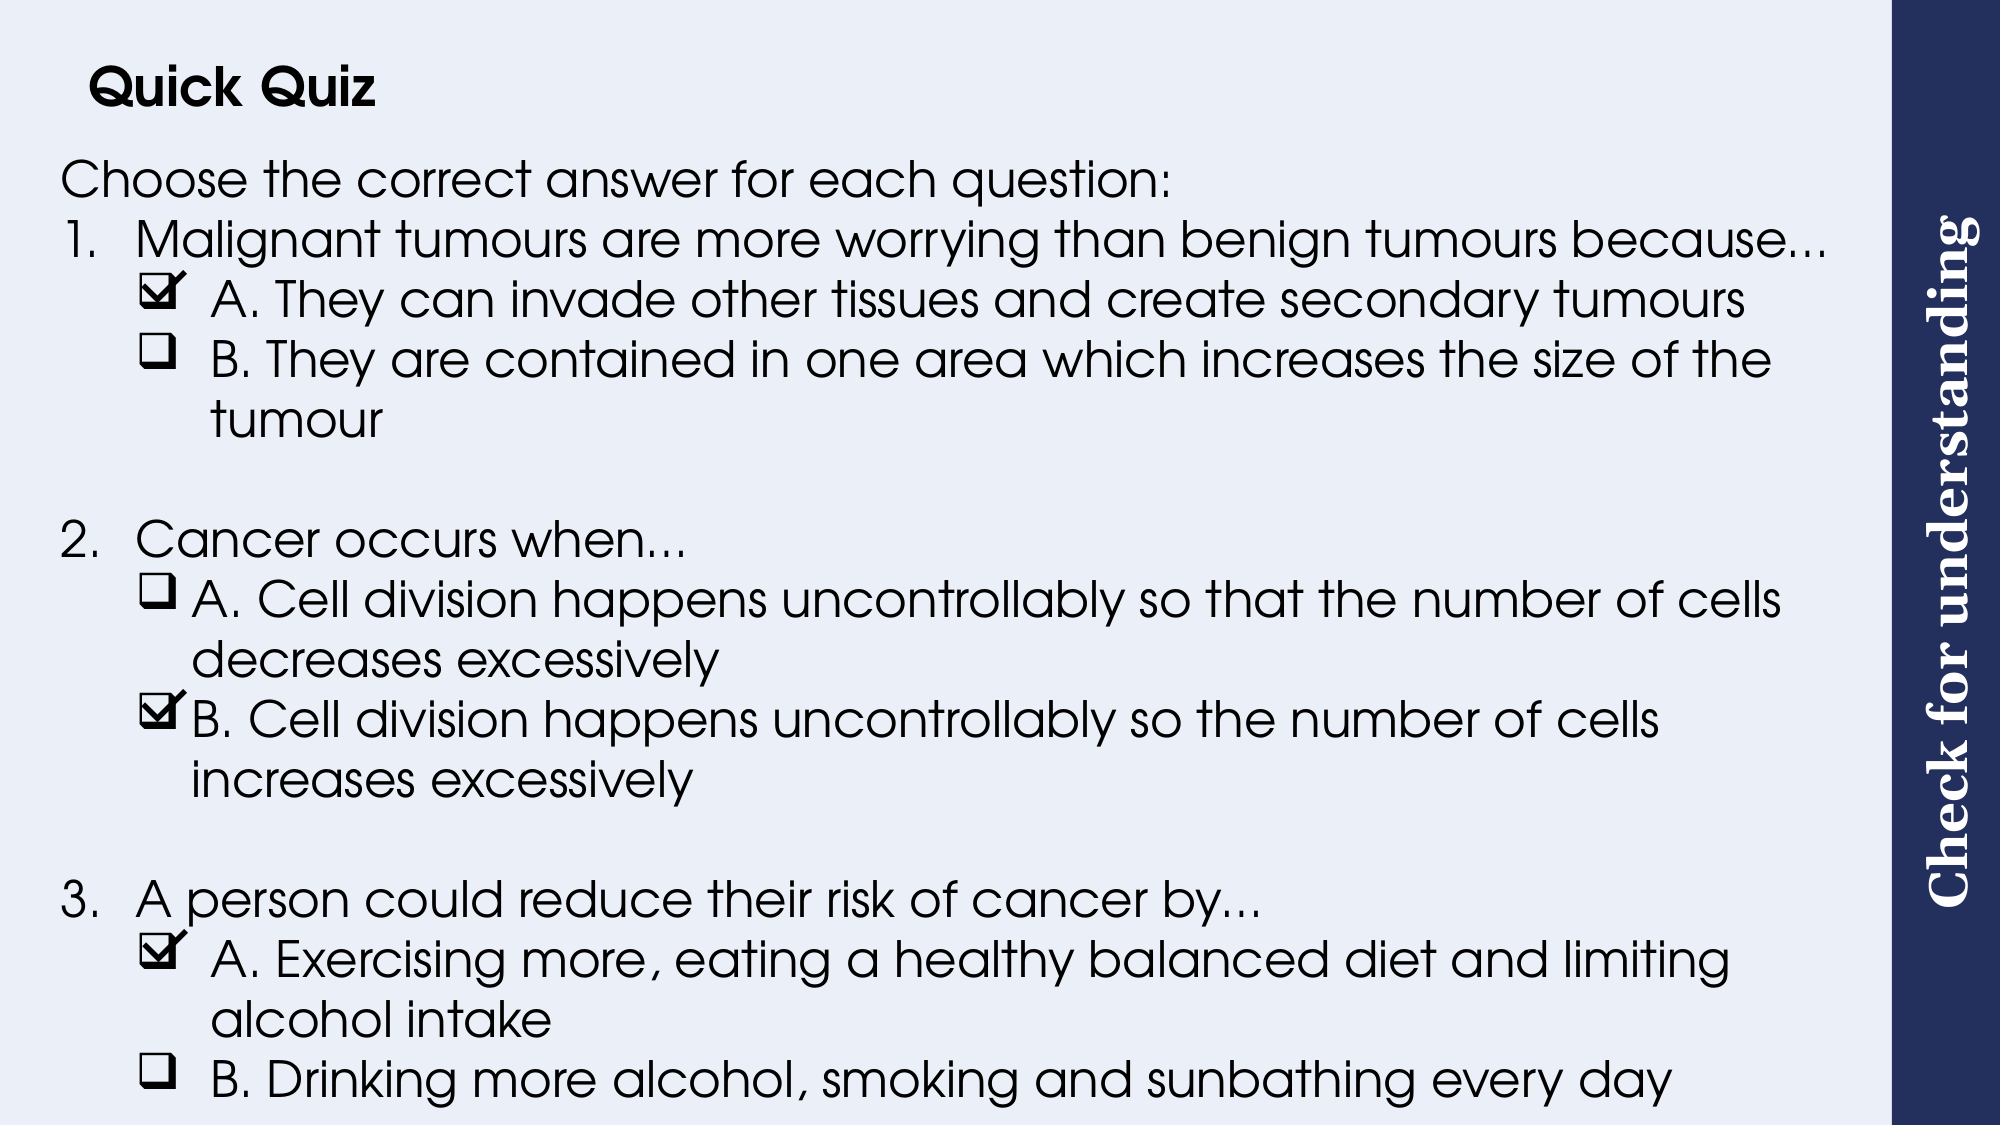

# Quick Quiz
Choose the correct answer for each question:
Malignant tumours are more worrying than benign tumours because…
A. They can invade other tissues and create secondary tumours
B. They are contained in one area which increases the size of the tumour

Cancer occurs when…
A. Cell division happens uncontrollably so that the number of cells decreases excessively
B. Cell division happens uncontrollably so the number of cells increases excessively

A person could reduce their risk of cancer by…
A. Exercising more, eating a healthy balanced diet and limiting alcohol intake
B. Drinking more alcohol, smoking and sunbathing every day

✓
✓

✓